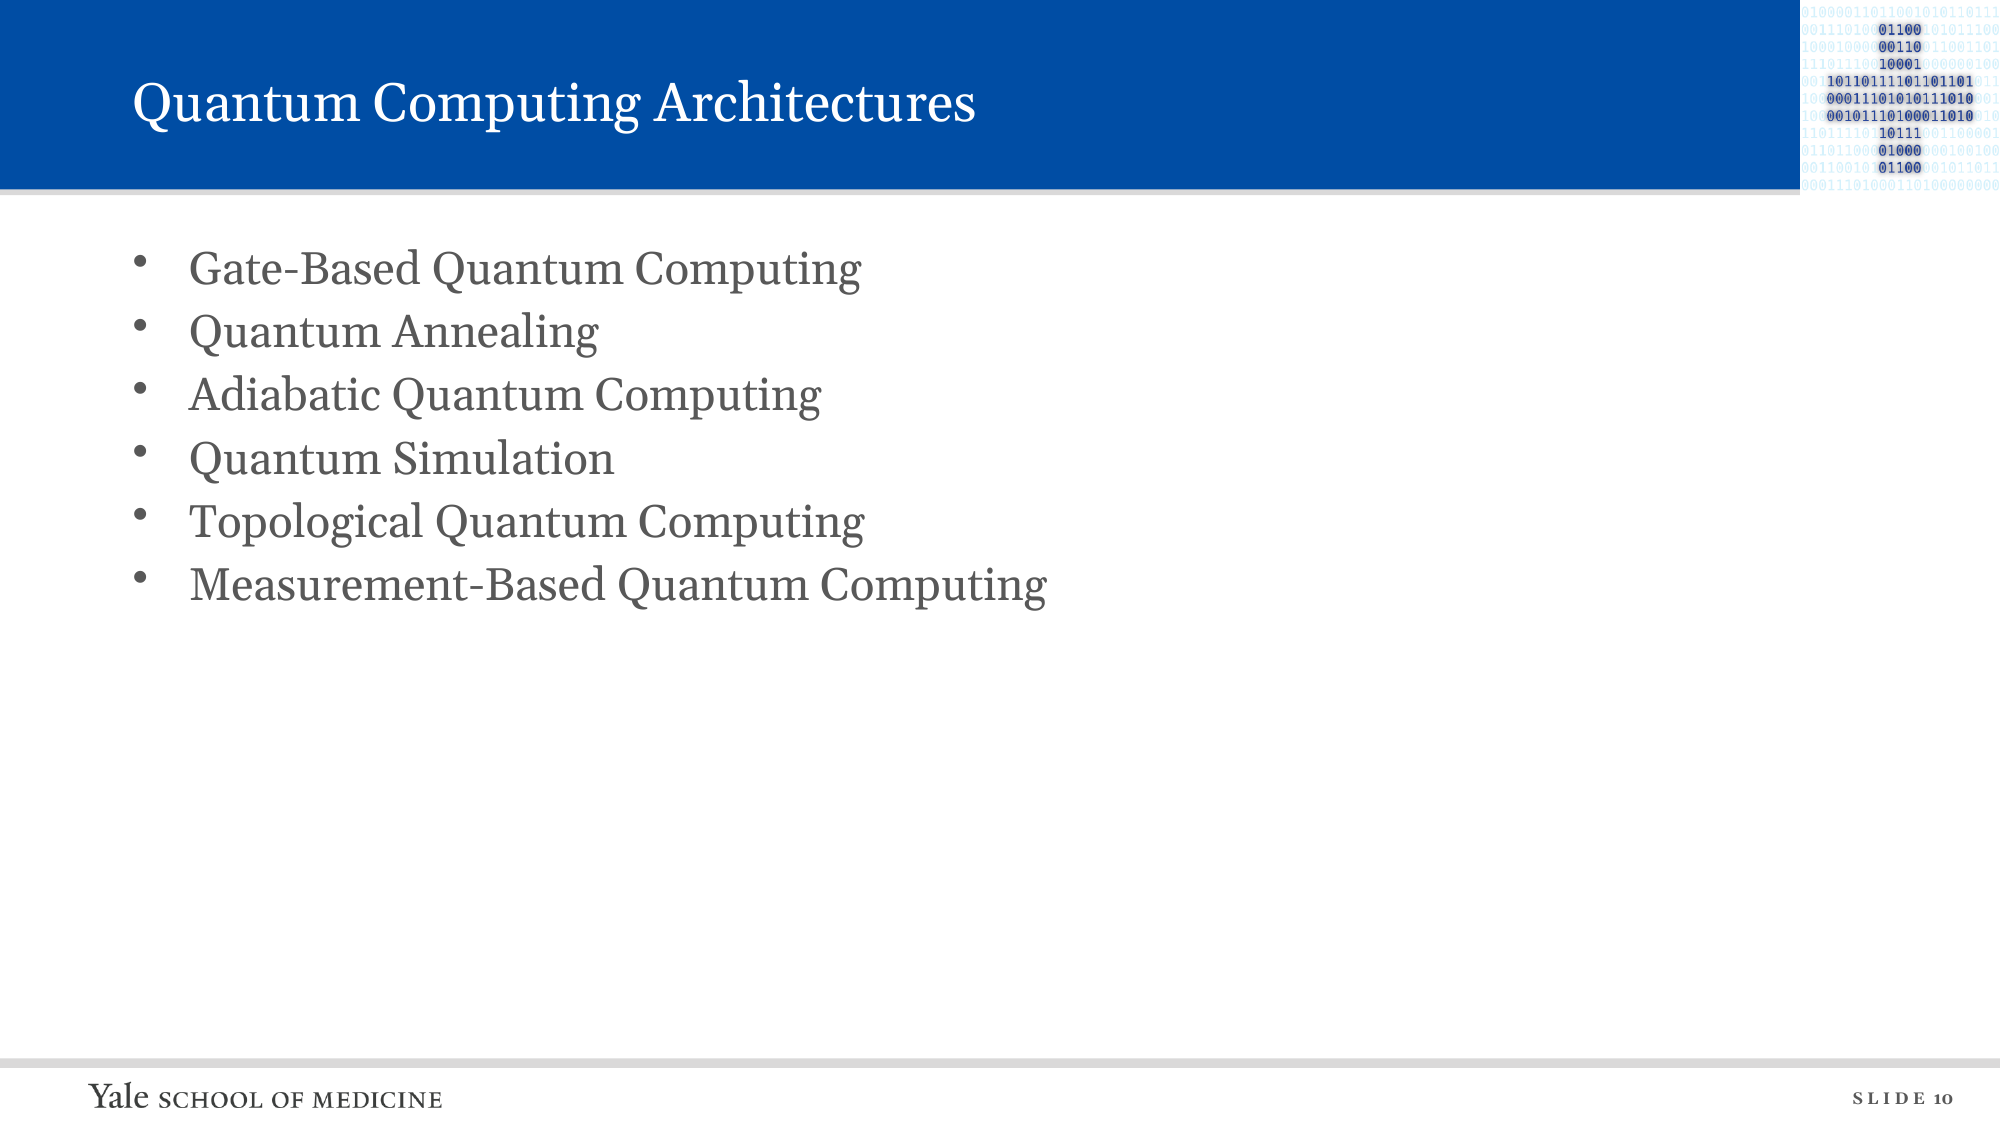

# Quantum Computing Architectures
Gate-Based Quantum Computing
Quantum Annealing
Adiabatic Quantum Computing
Quantum Simulation
Topological Quantum Computing
Measurement-Based Quantum Computing